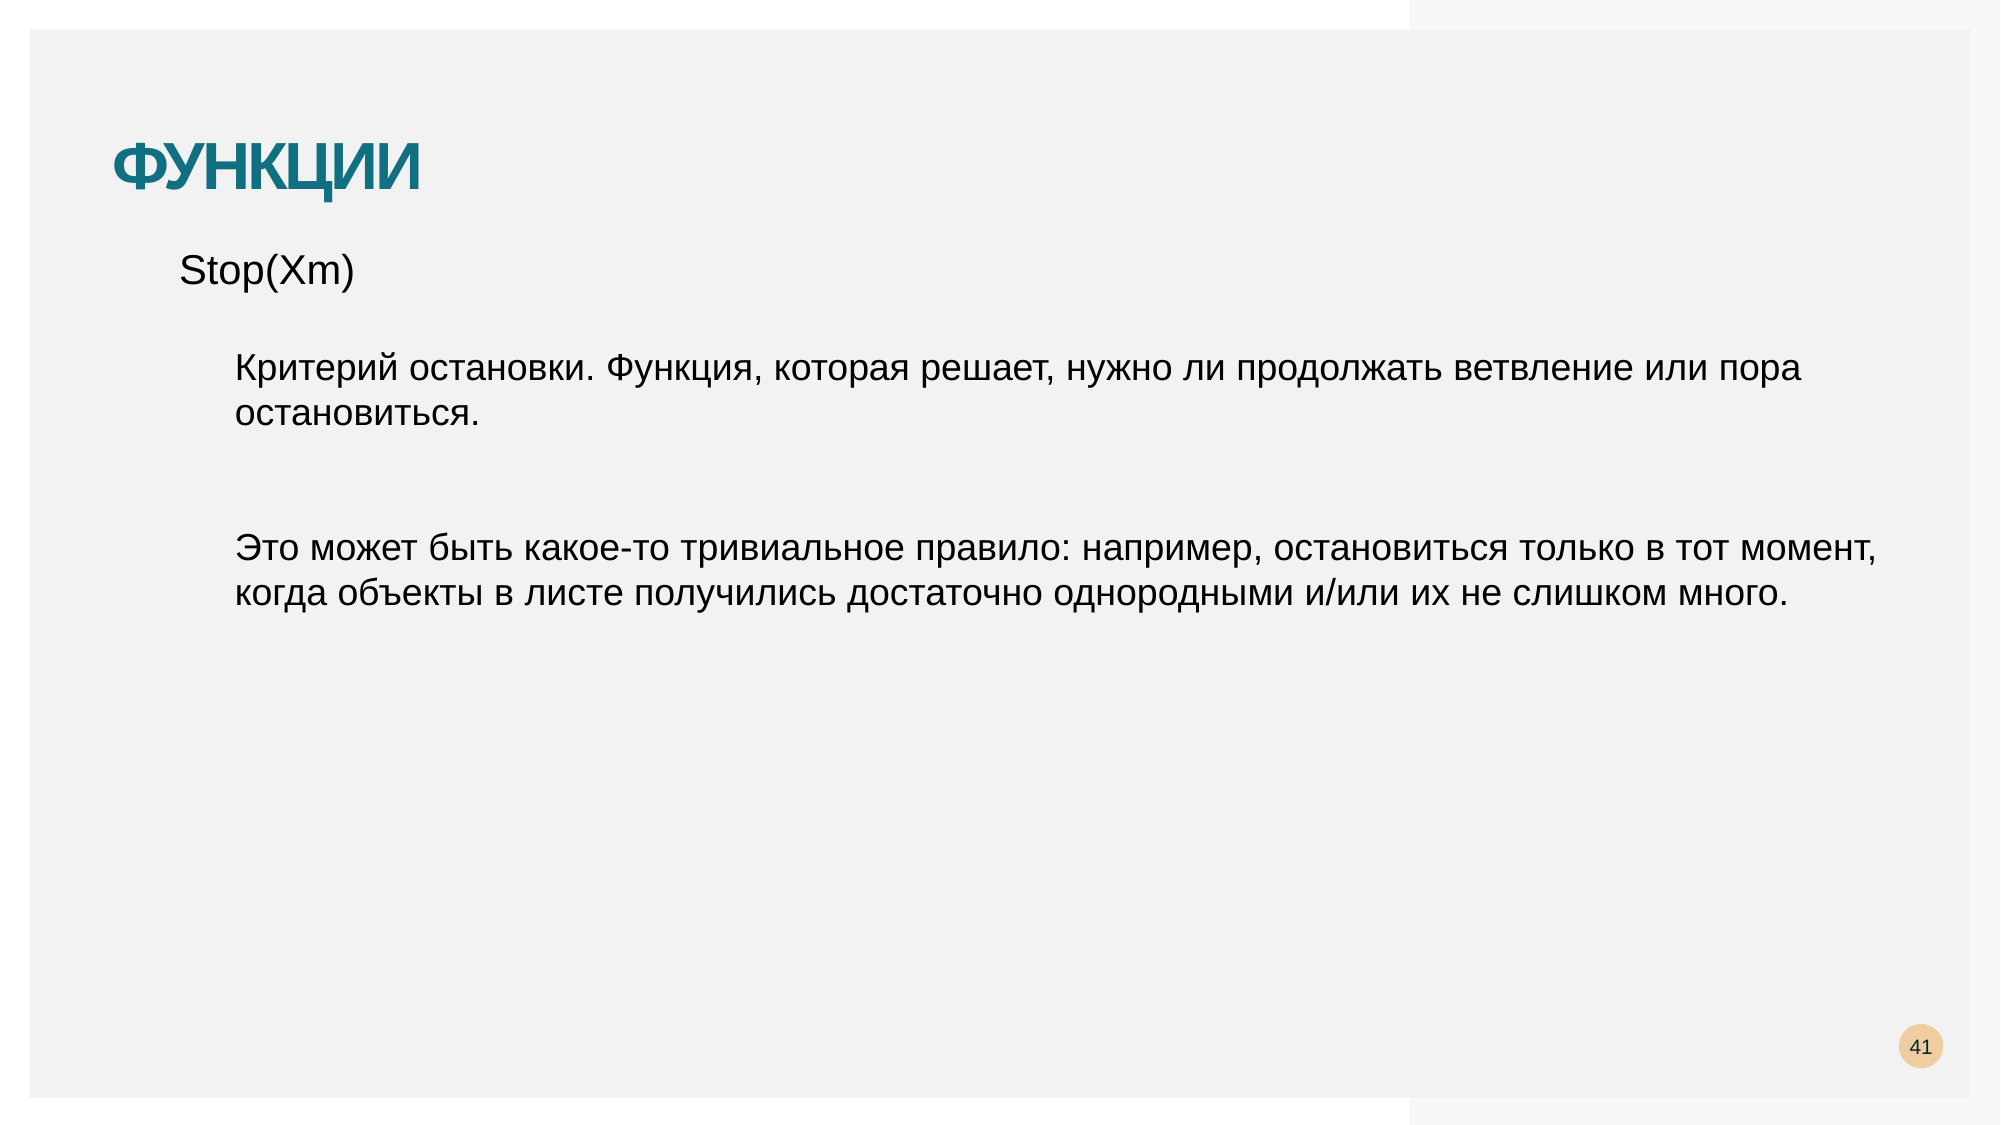

# Функции
Stop(Xm)
Критерий остановки. Функция, которая решает, нужно ли продолжать ветвление или пора остановиться.

Это может быть какое-то тривиальное правило: например, остановиться только в тот момент, когда объекты в листе получились достаточно однородными и/или их не слишком много.
41